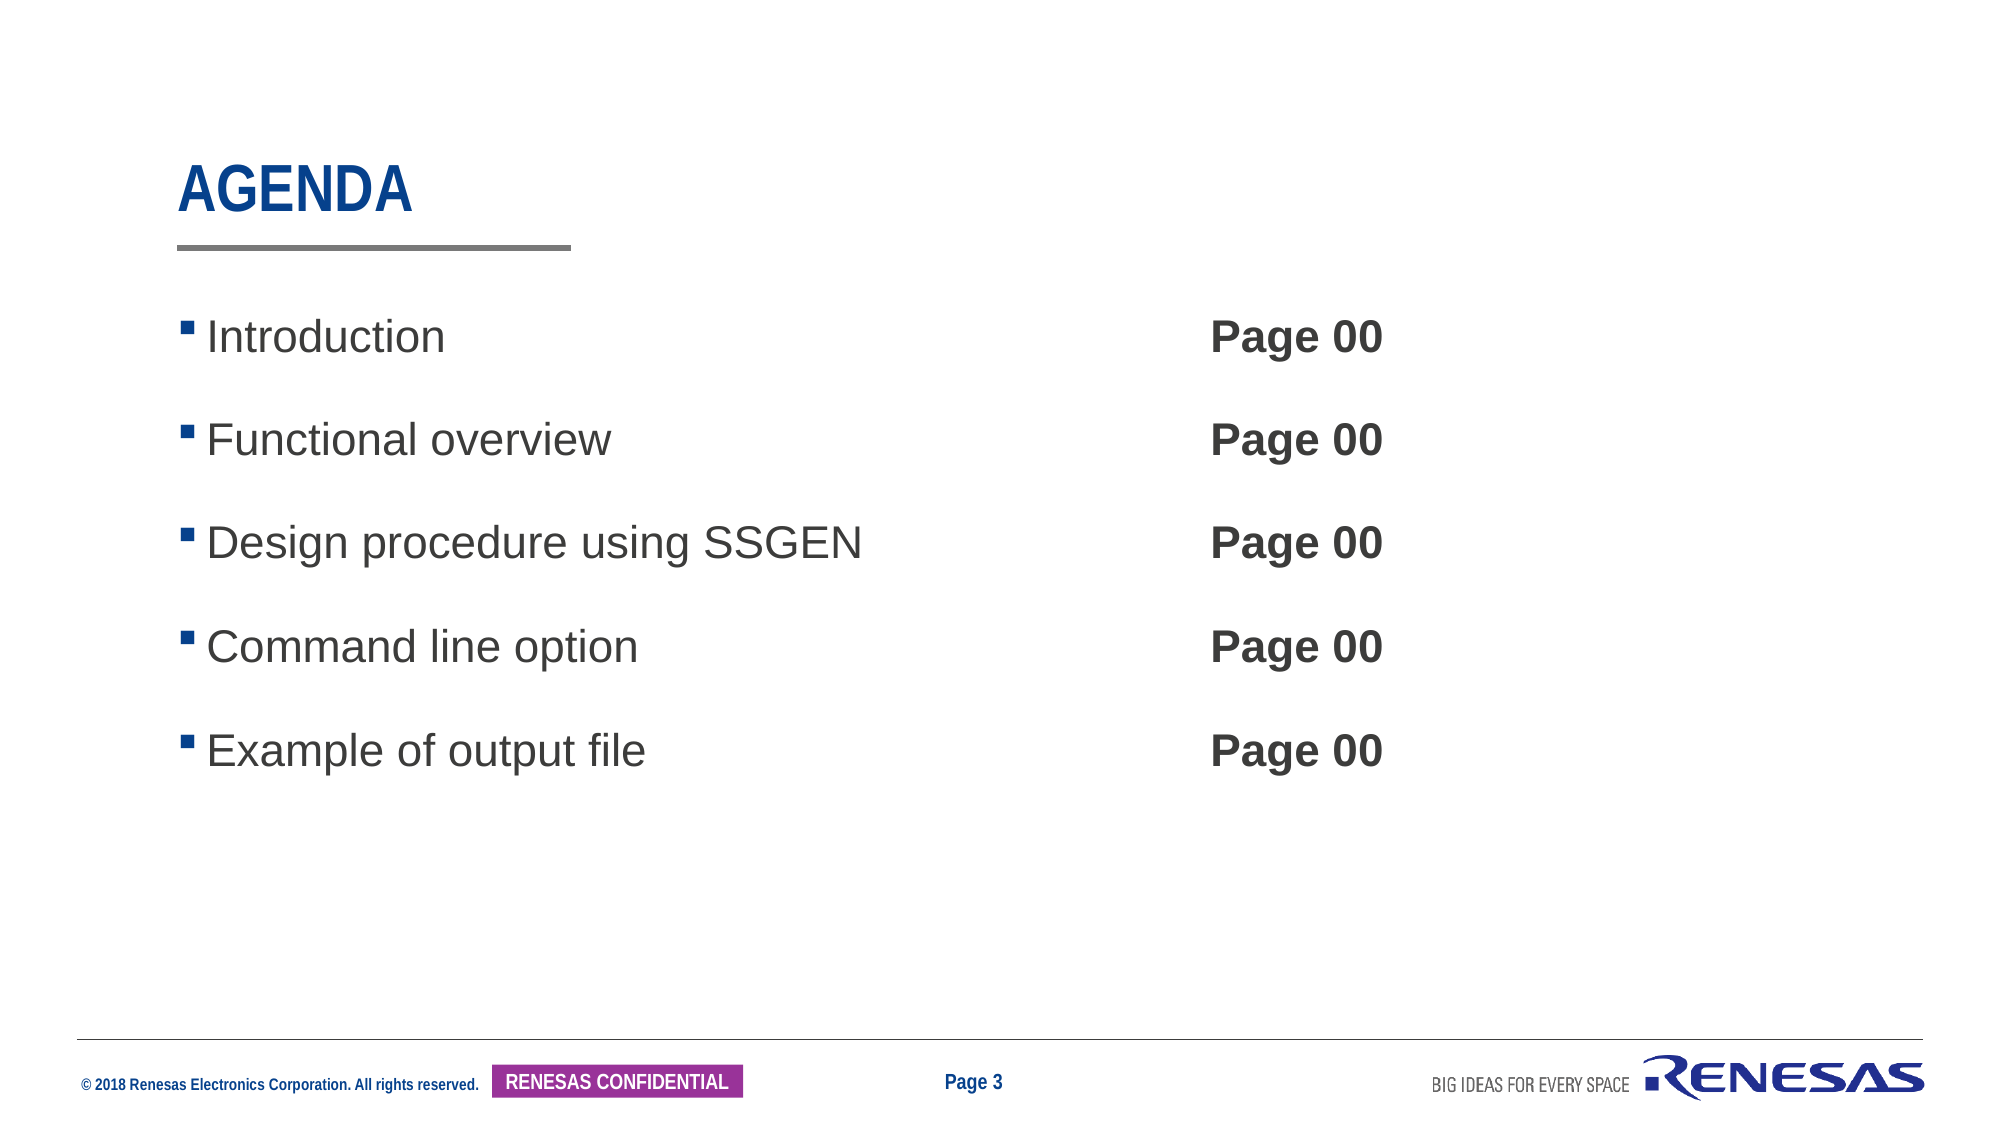

# Agenda
Introduction	Page 00
Functional overview	Page 00
Design procedure using SSGEN	Page 00
Command line option	Page 00
Example of output file	Page 00
Page 3